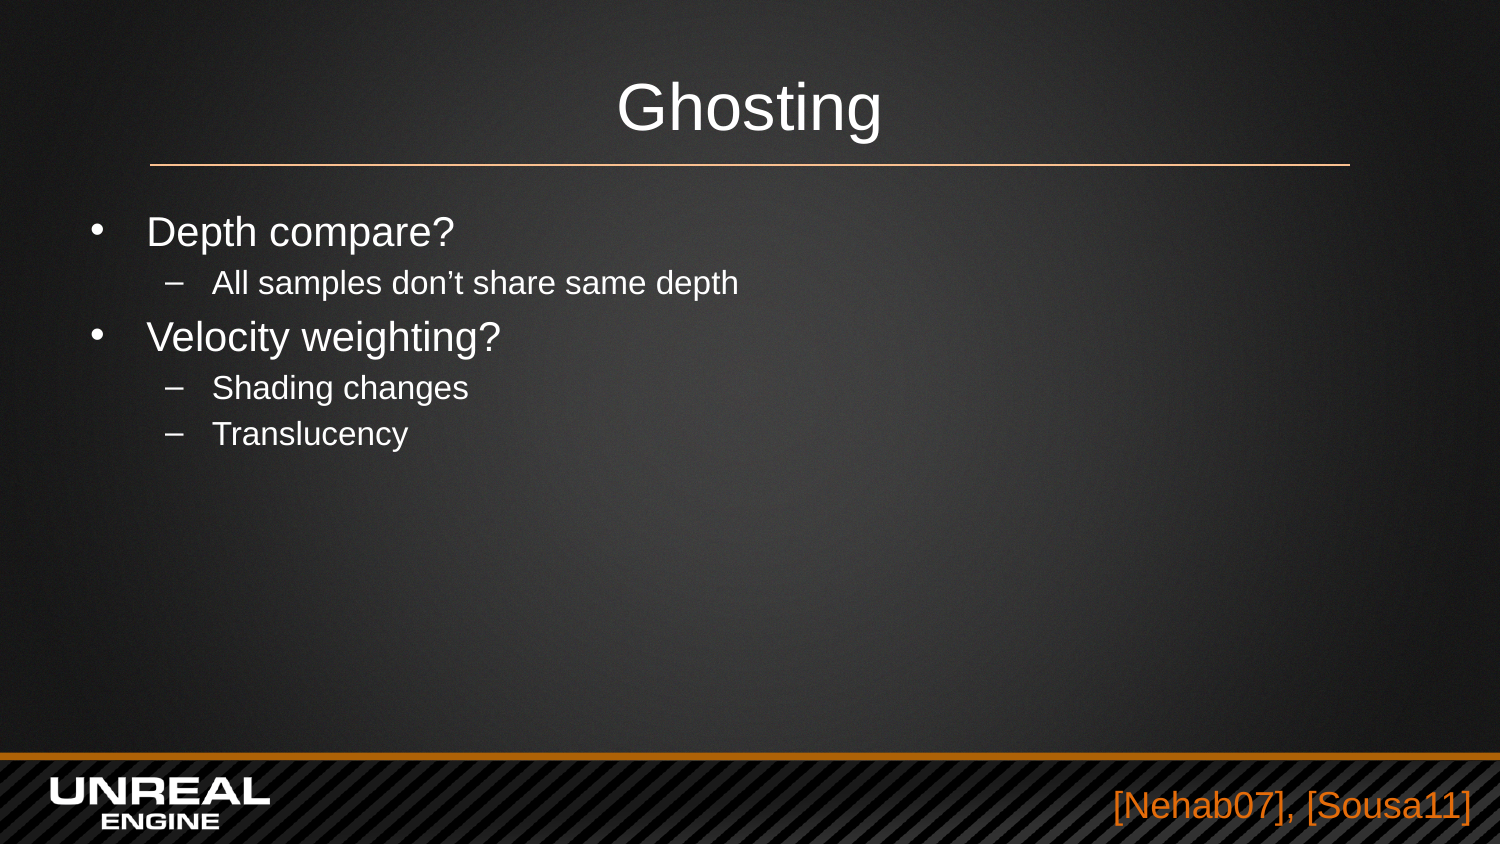

# Ghosting
Depth compare?
All samples don’t share same depth
Velocity weighting?
Shading changes
Translucency
[Nehab07], [Sousa11]